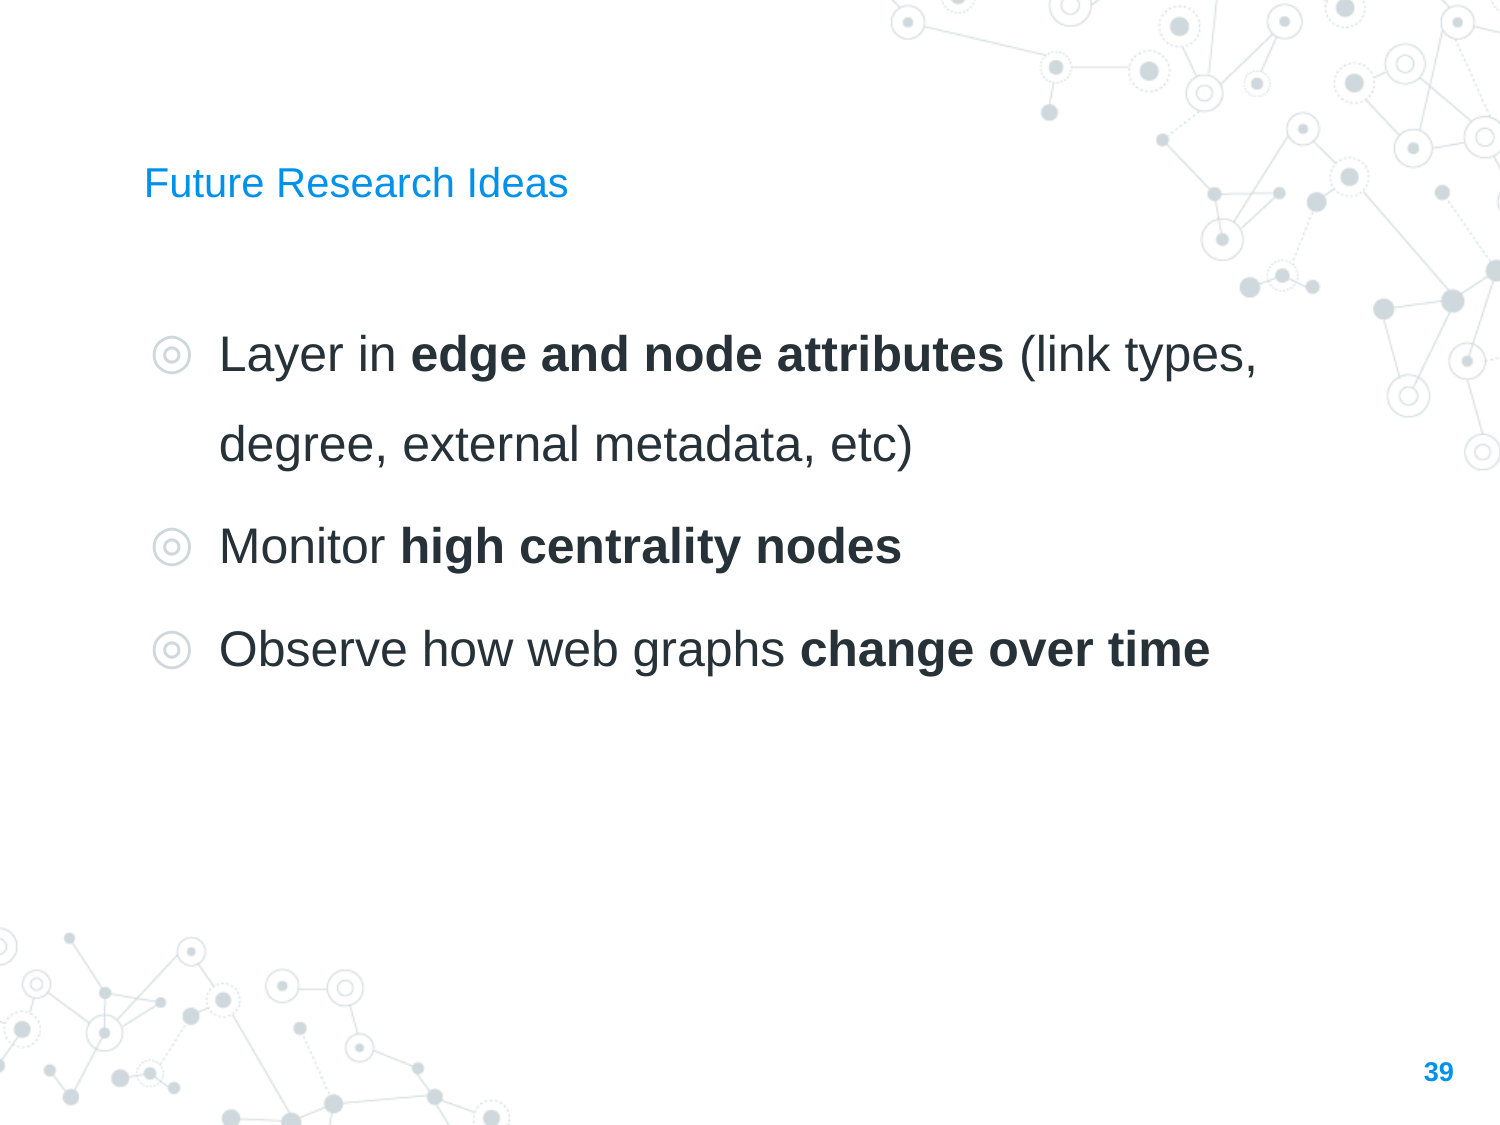

# Future Research Ideas
Layer in edge and node attributes (link types, degree, external metadata, etc)
Monitor high centrality nodes
Observe how web graphs change over time

39